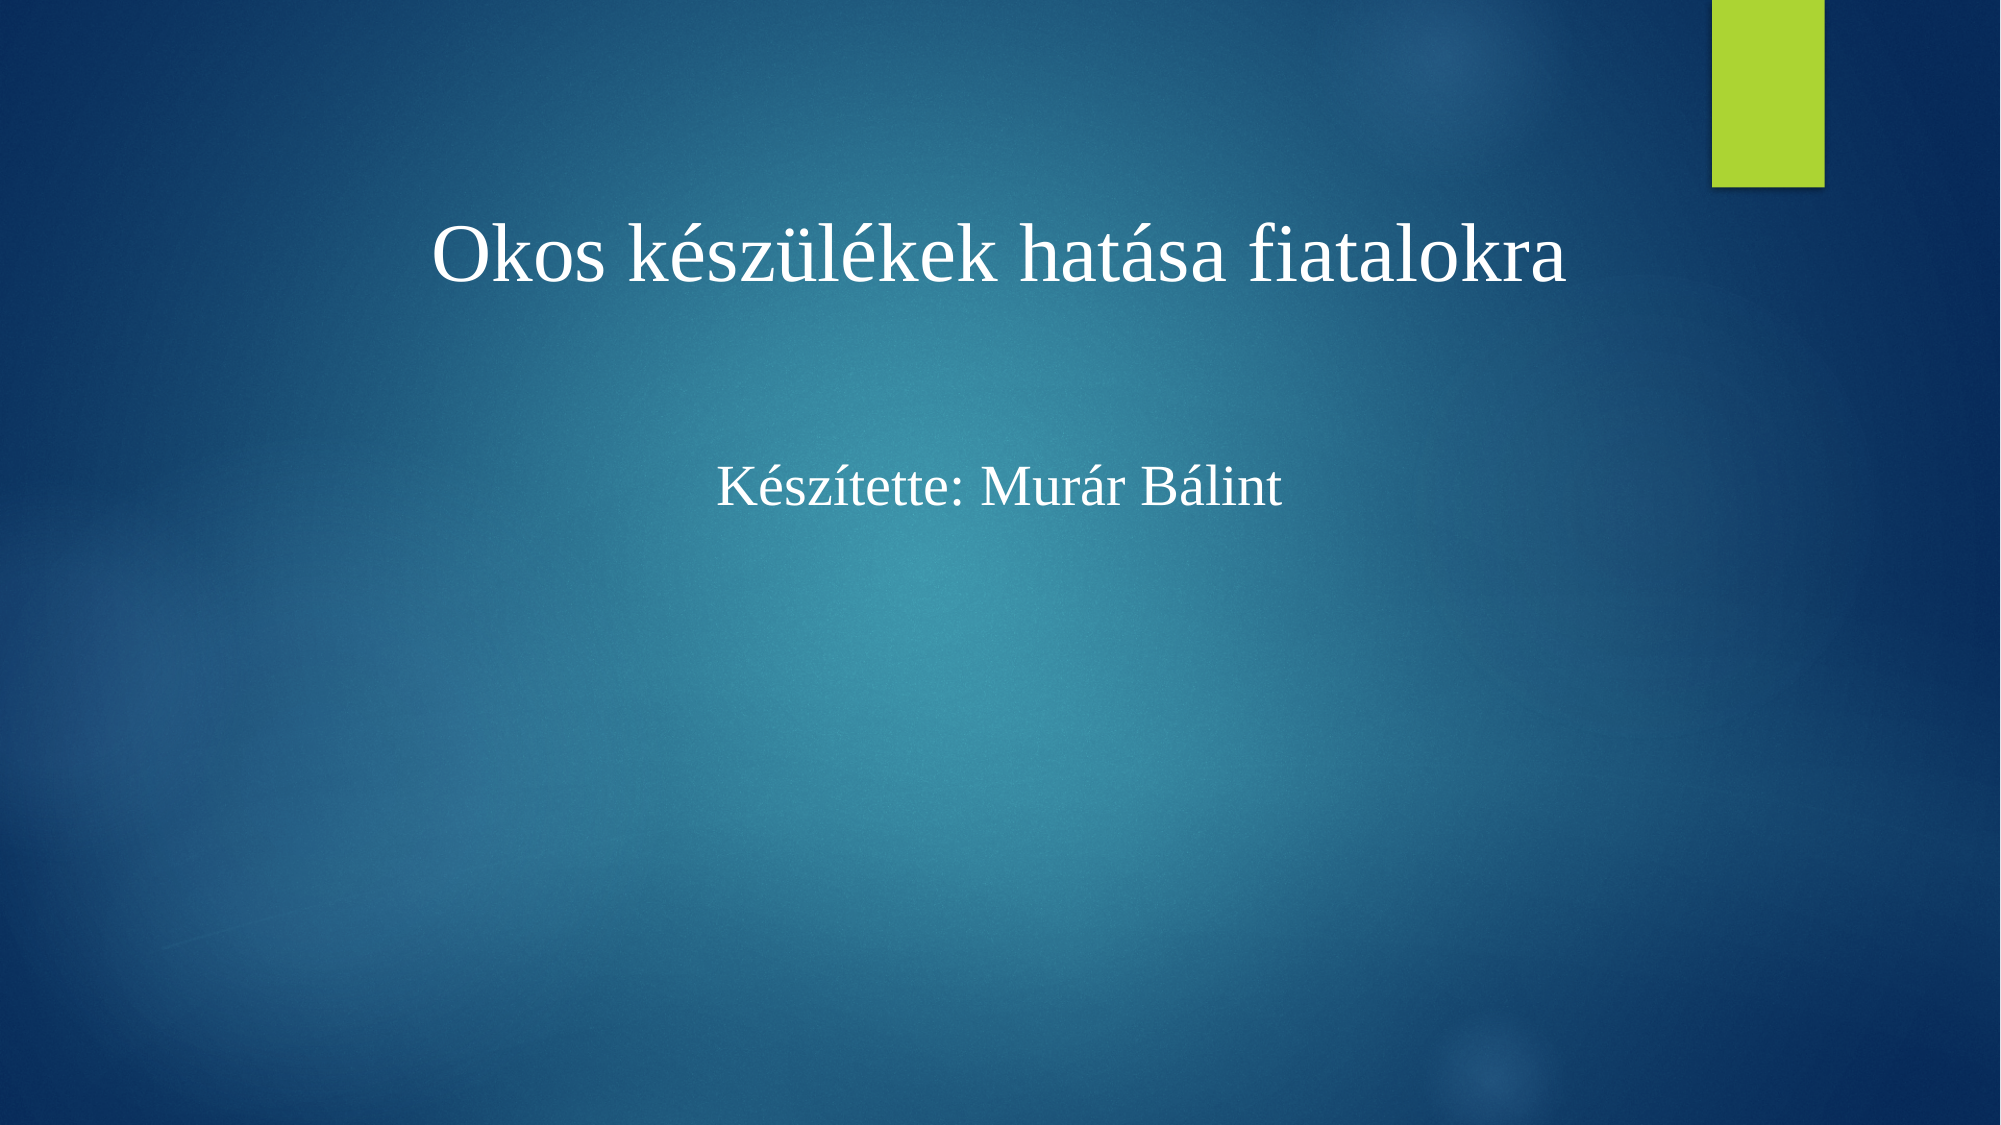

Okos készülékek hatása fiatalokra
Készítette: Murár Bálint